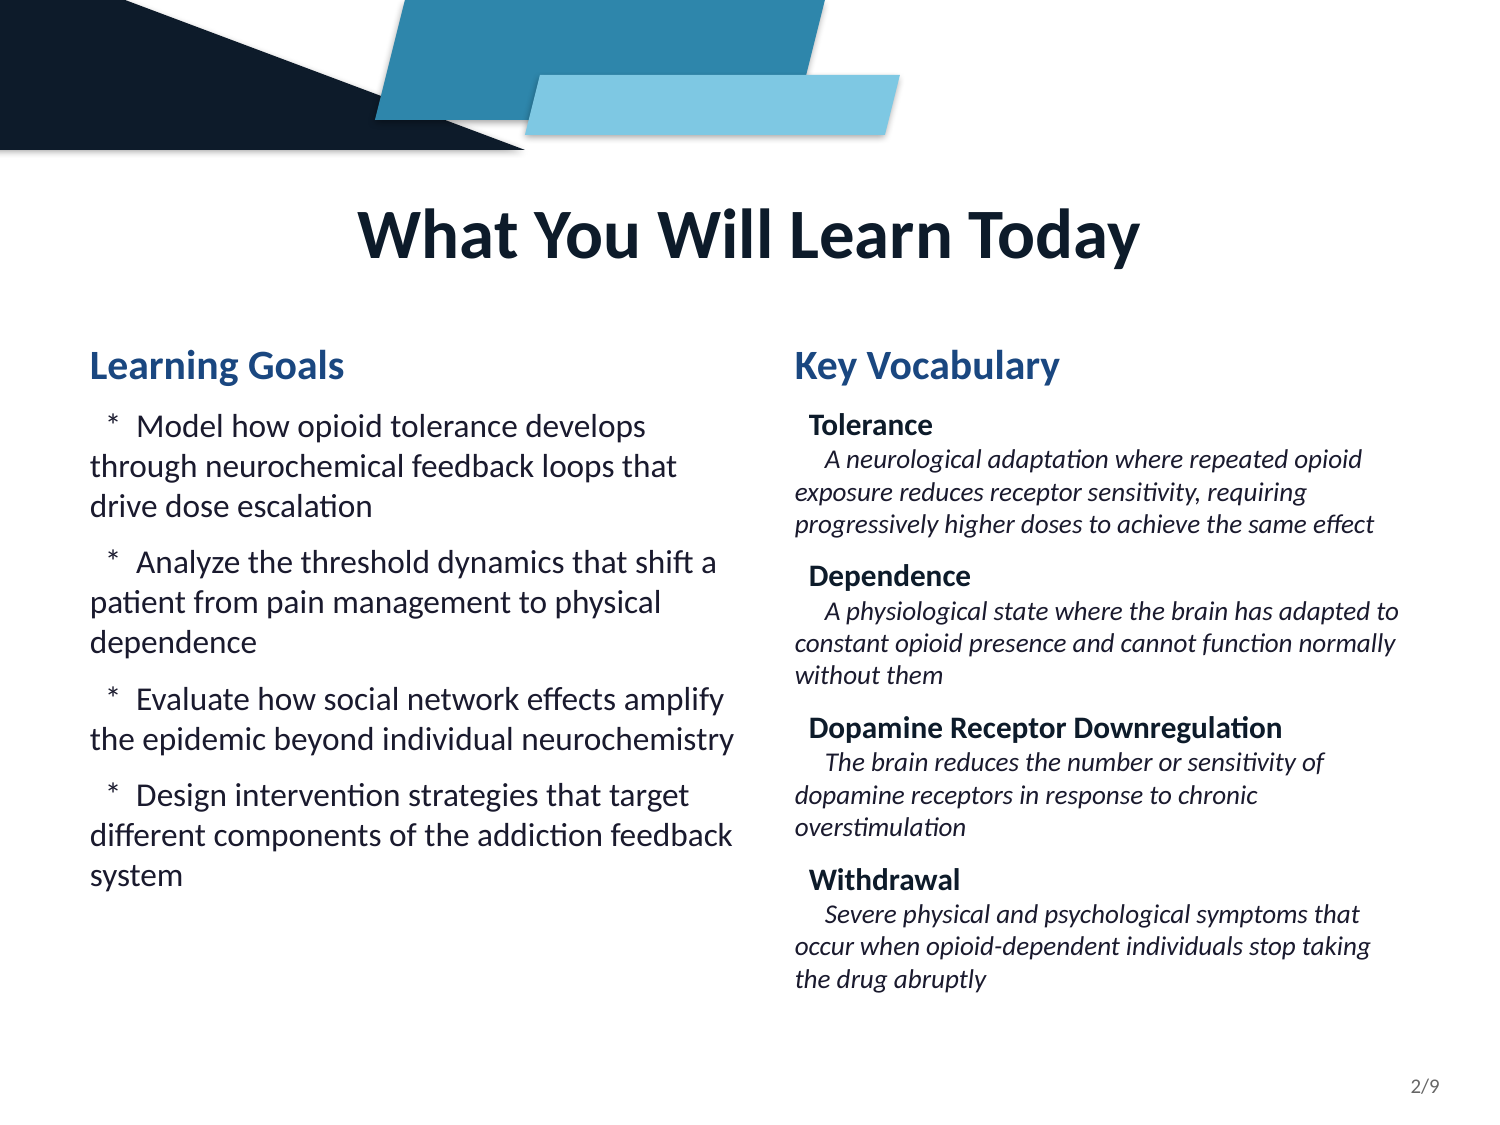

What You Will Learn Today
Learning Goals
  *  Model how opioid tolerance develops through neurochemical feedback loops that drive dose escalation
  *  Analyze the threshold dynamics that shift a patient from pain management to physical dependence
  *  Evaluate how social network effects amplify the epidemic beyond individual neurochemistry
  *  Design intervention strategies that target different components of the addiction feedback system
Key Vocabulary
  Tolerance
     A neurological adaptation where repeated opioid exposure reduces receptor sensitivity, requiring progressively higher doses to achieve the same effect
  Dependence
     A physiological state where the brain has adapted to constant opioid presence and cannot function normally without them
  Dopamine Receptor Downregulation
     The brain reduces the number or sensitivity of dopamine receptors in response to chronic overstimulation
  Withdrawal
     Severe physical and psychological symptoms that occur when opioid-dependent individuals stop taking the drug abruptly
2/9